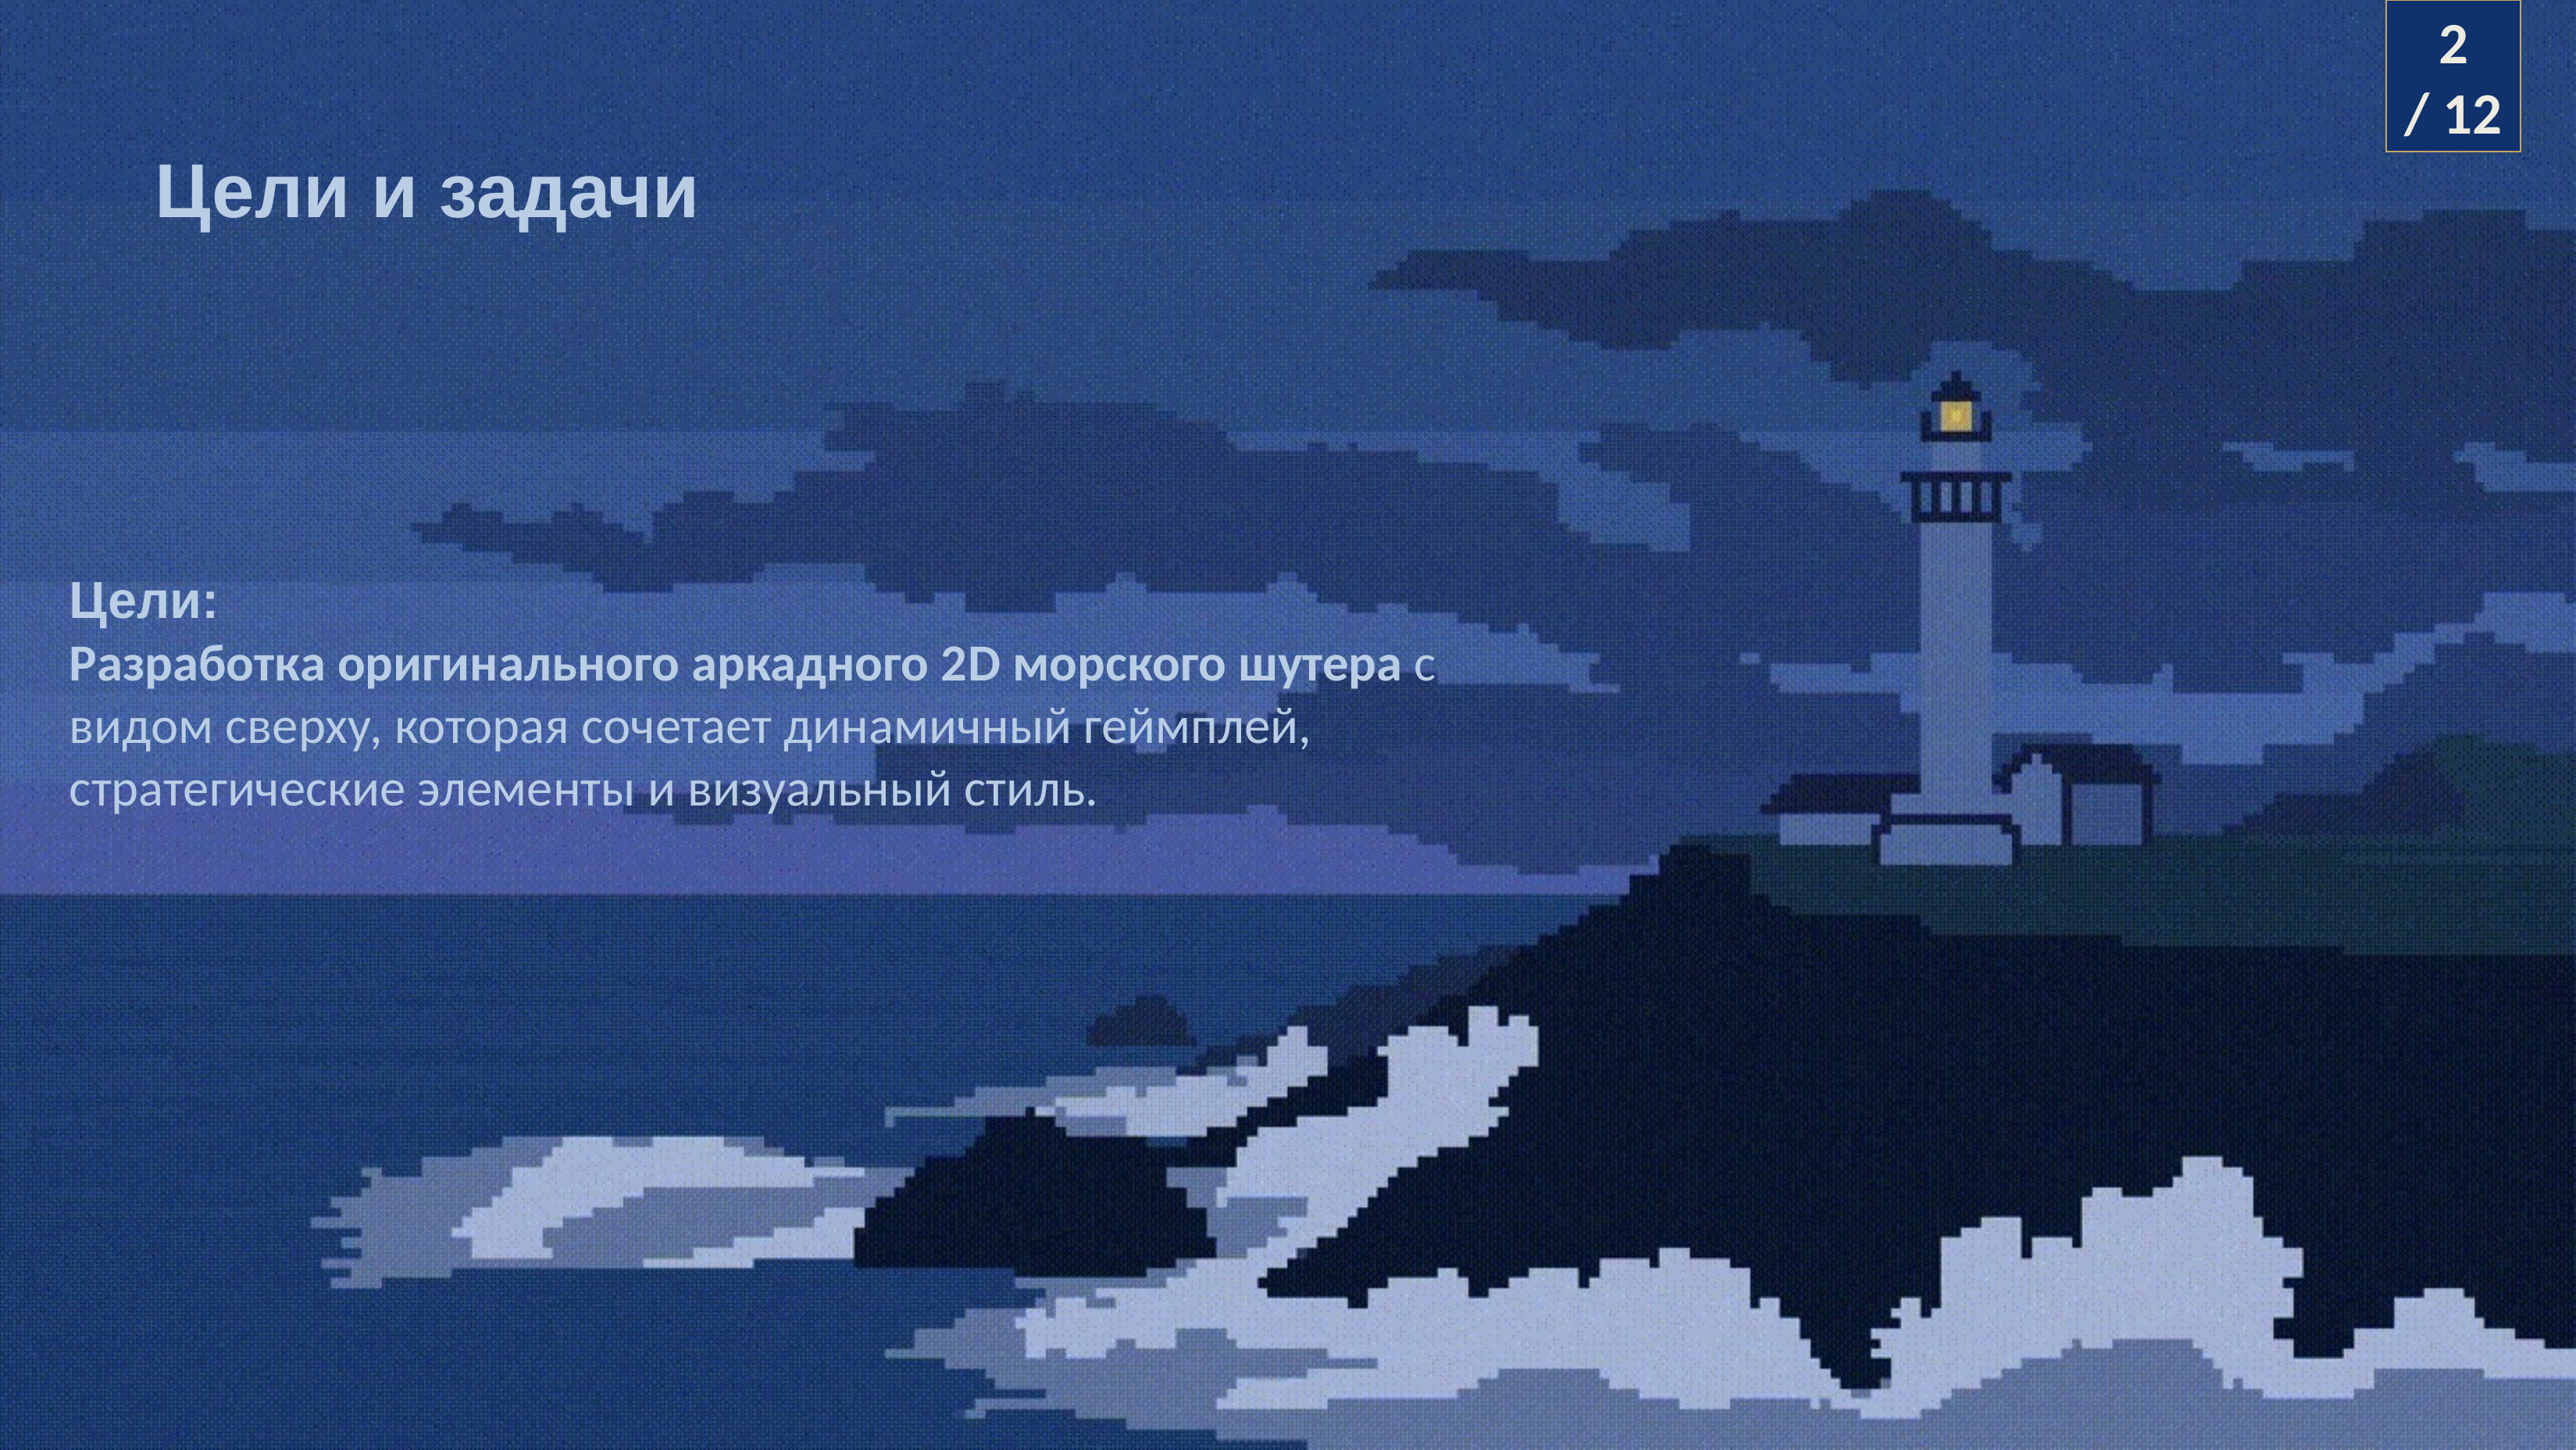

2
/ 12
Цели и задачи
Цели:
Разработка оригинального аркадного 2D морского шутера с видом сверху, которая сочетает динамичный геймплей, стратегические элементы и визуальный стиль.